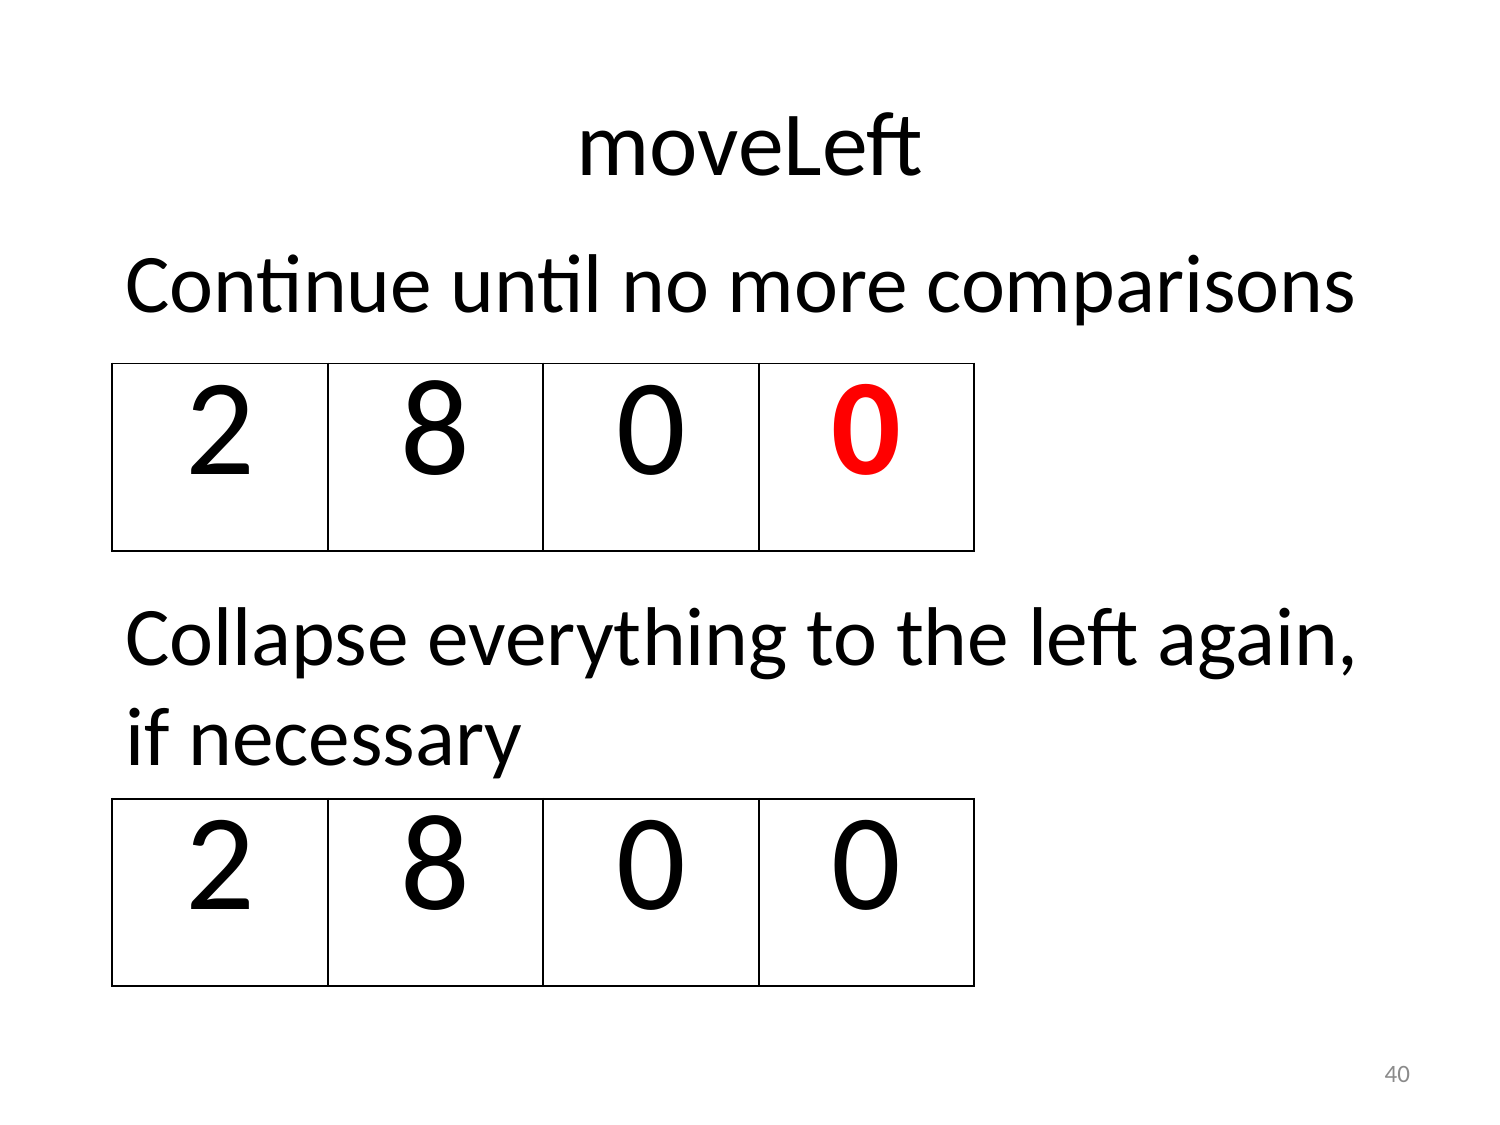

# moveLeft
Continue until no more comparisons
| 2 | 8 | 0 | 0 |
| --- | --- | --- | --- |
Collapse everything to the left again, if necessary
| 2 | 8 | 0 | 0 |
| --- | --- | --- | --- |
40